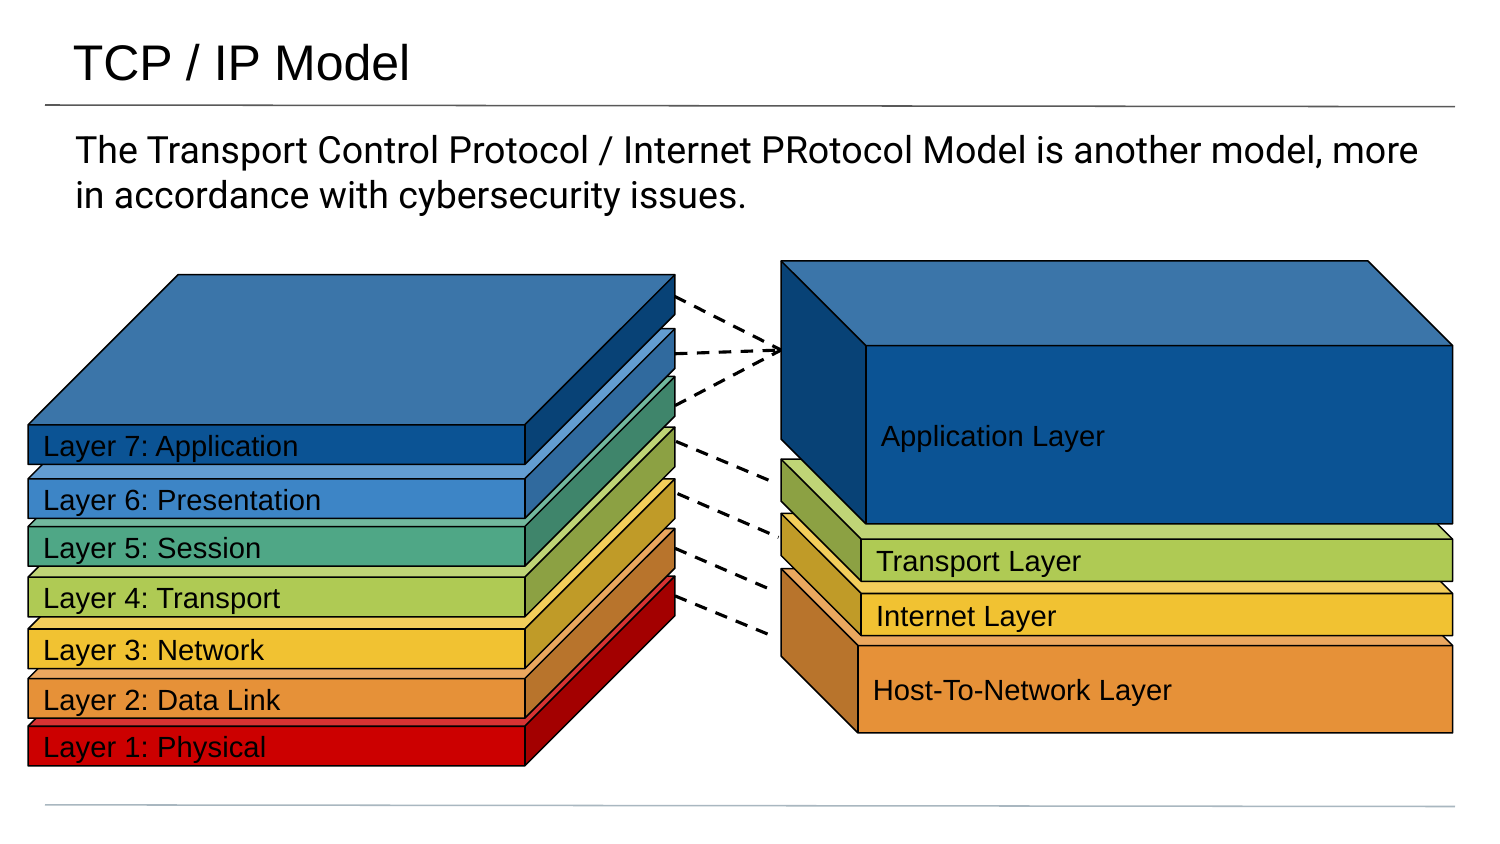

# TCP / IP Model
The Transport Control Protocol / Internet PRotocol Model is another model, more in accordance with cybersecurity issues.
Application Layer
Layer 7: Application
Layer 6: Presentation
Layer 5: Session
Layer 4: Transport
Transport Layer
Layer 3: Network
Internet Layer
Layer 2: Data Link
Host-To-Network Layer
Layer 1: Physical